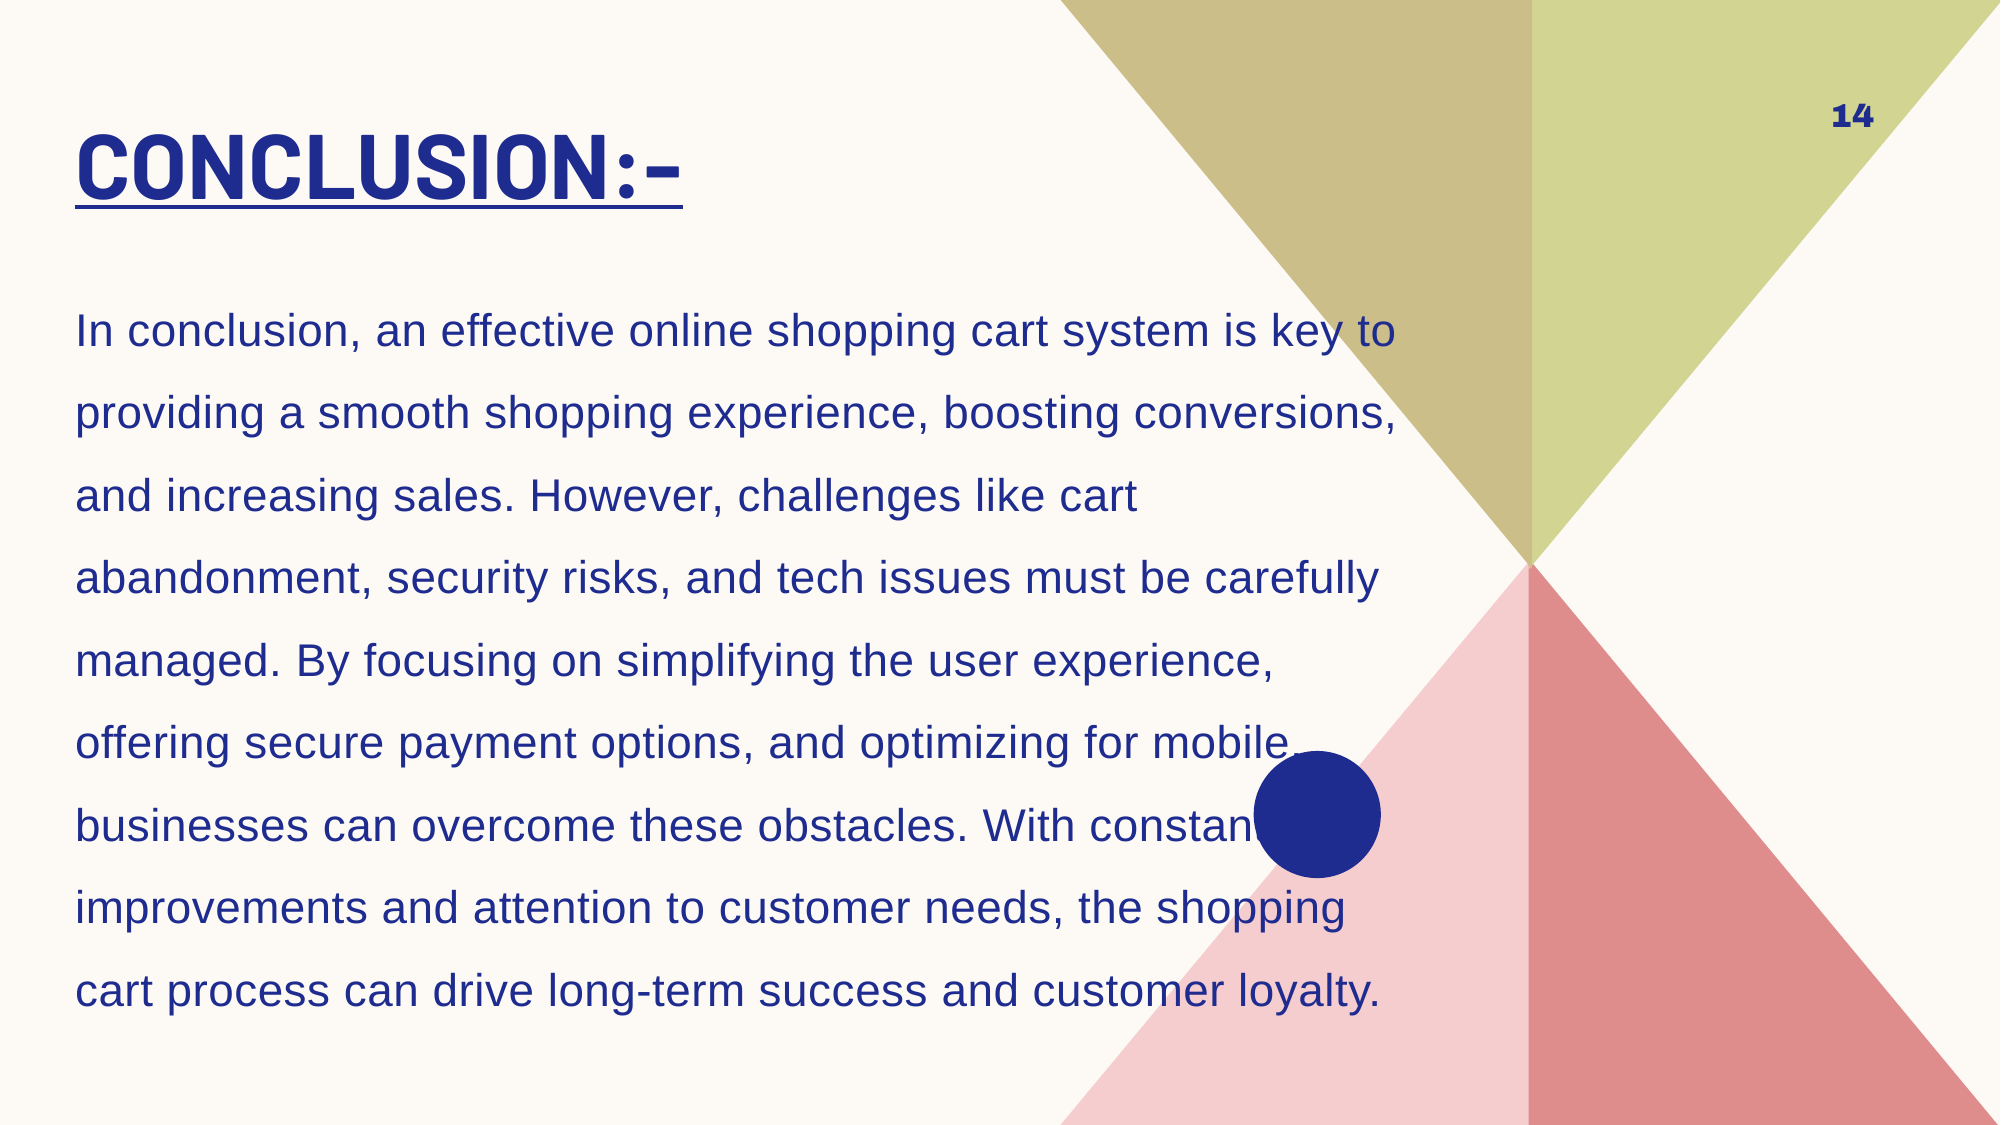

14
# CONCLUSION:-
In conclusion, an effective online shopping cart system is key to providing a smooth shopping experience, boosting conversions, and increasing sales. However, challenges like cart abandonment, security risks, and tech issues must be carefully managed. By focusing on simplifying the user experience, offering secure payment options, and optimizing for mobile, businesses can overcome these obstacles. With constant improvements and attention to customer needs, the shopping cart process can drive long-term success and customer loyalty.